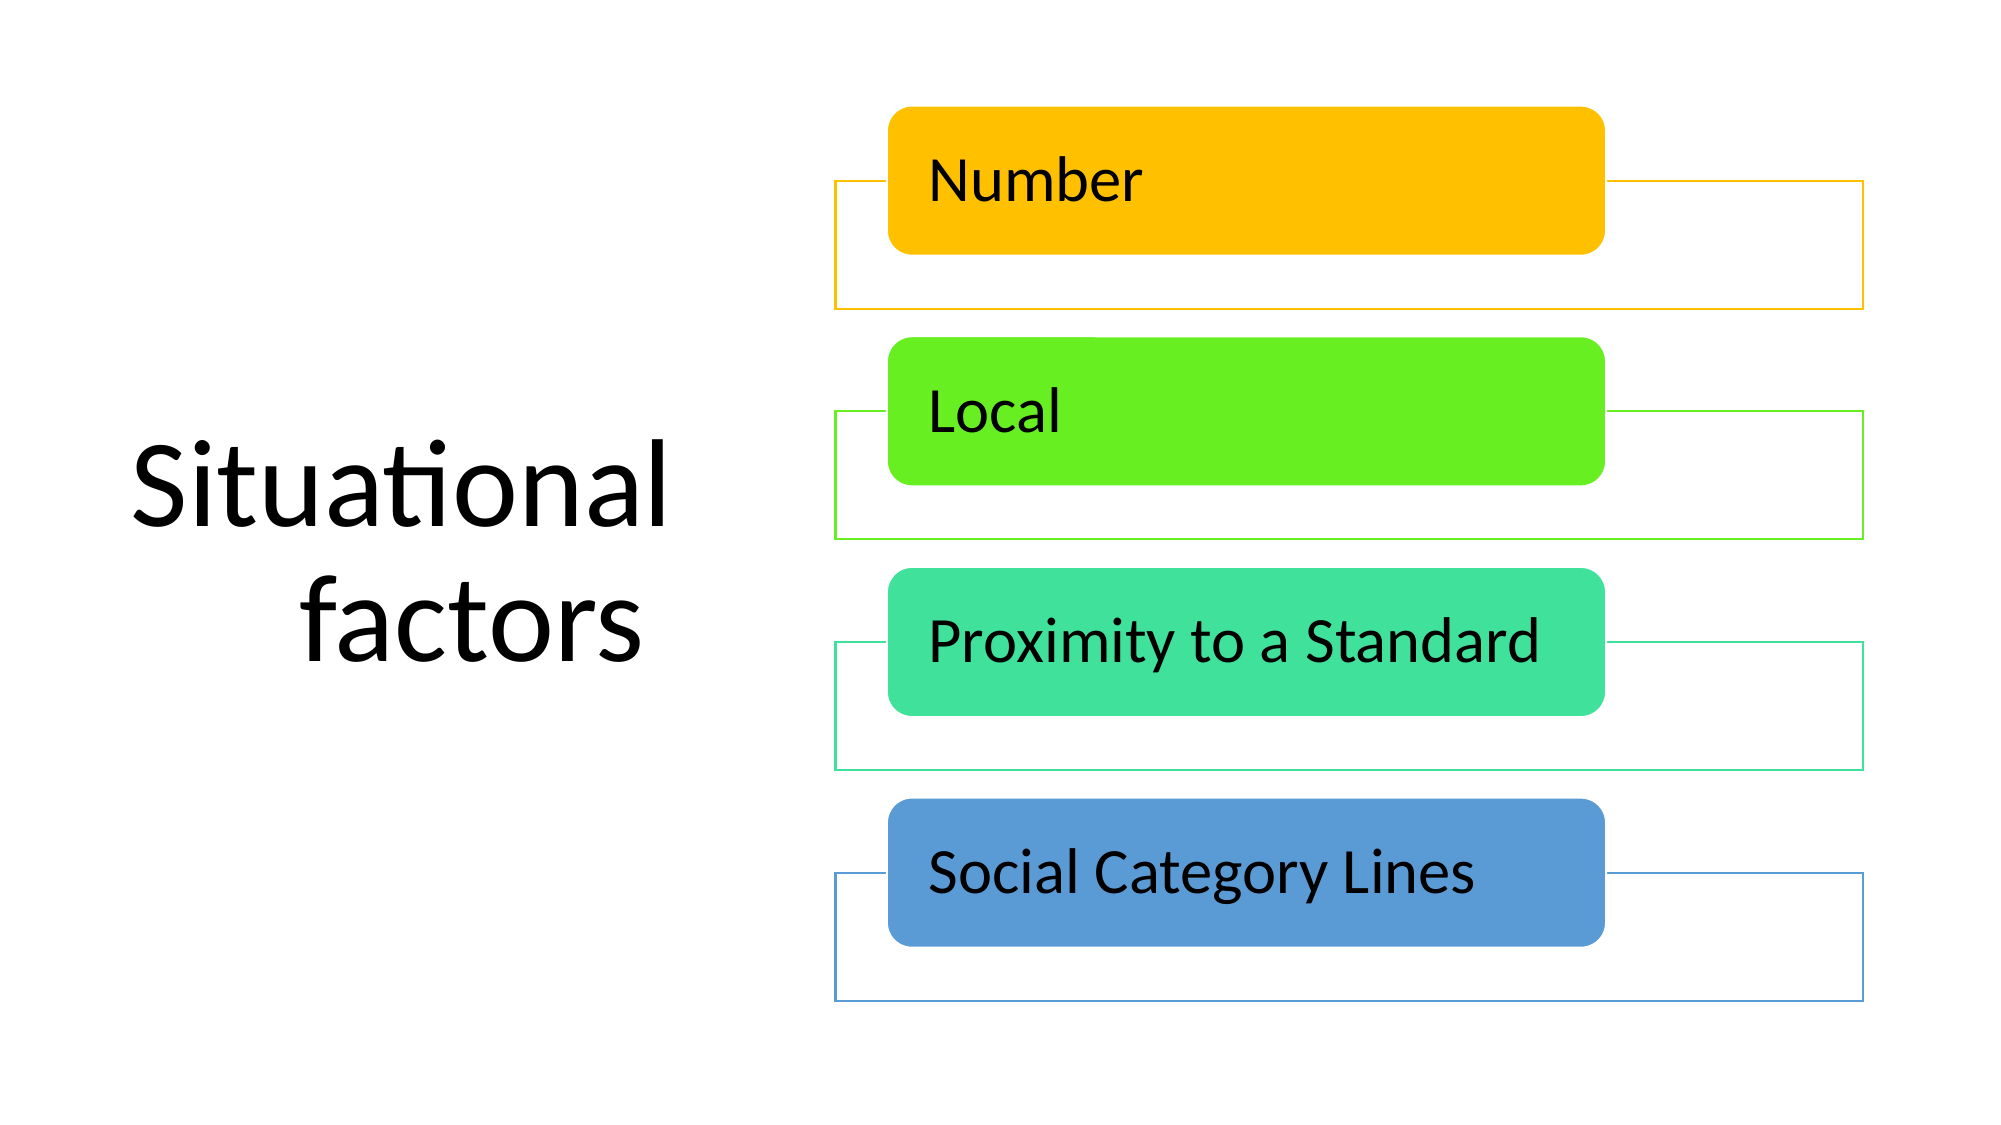

# Situational factors
Number
Local
Proximity to a Standard
Social Category Lines